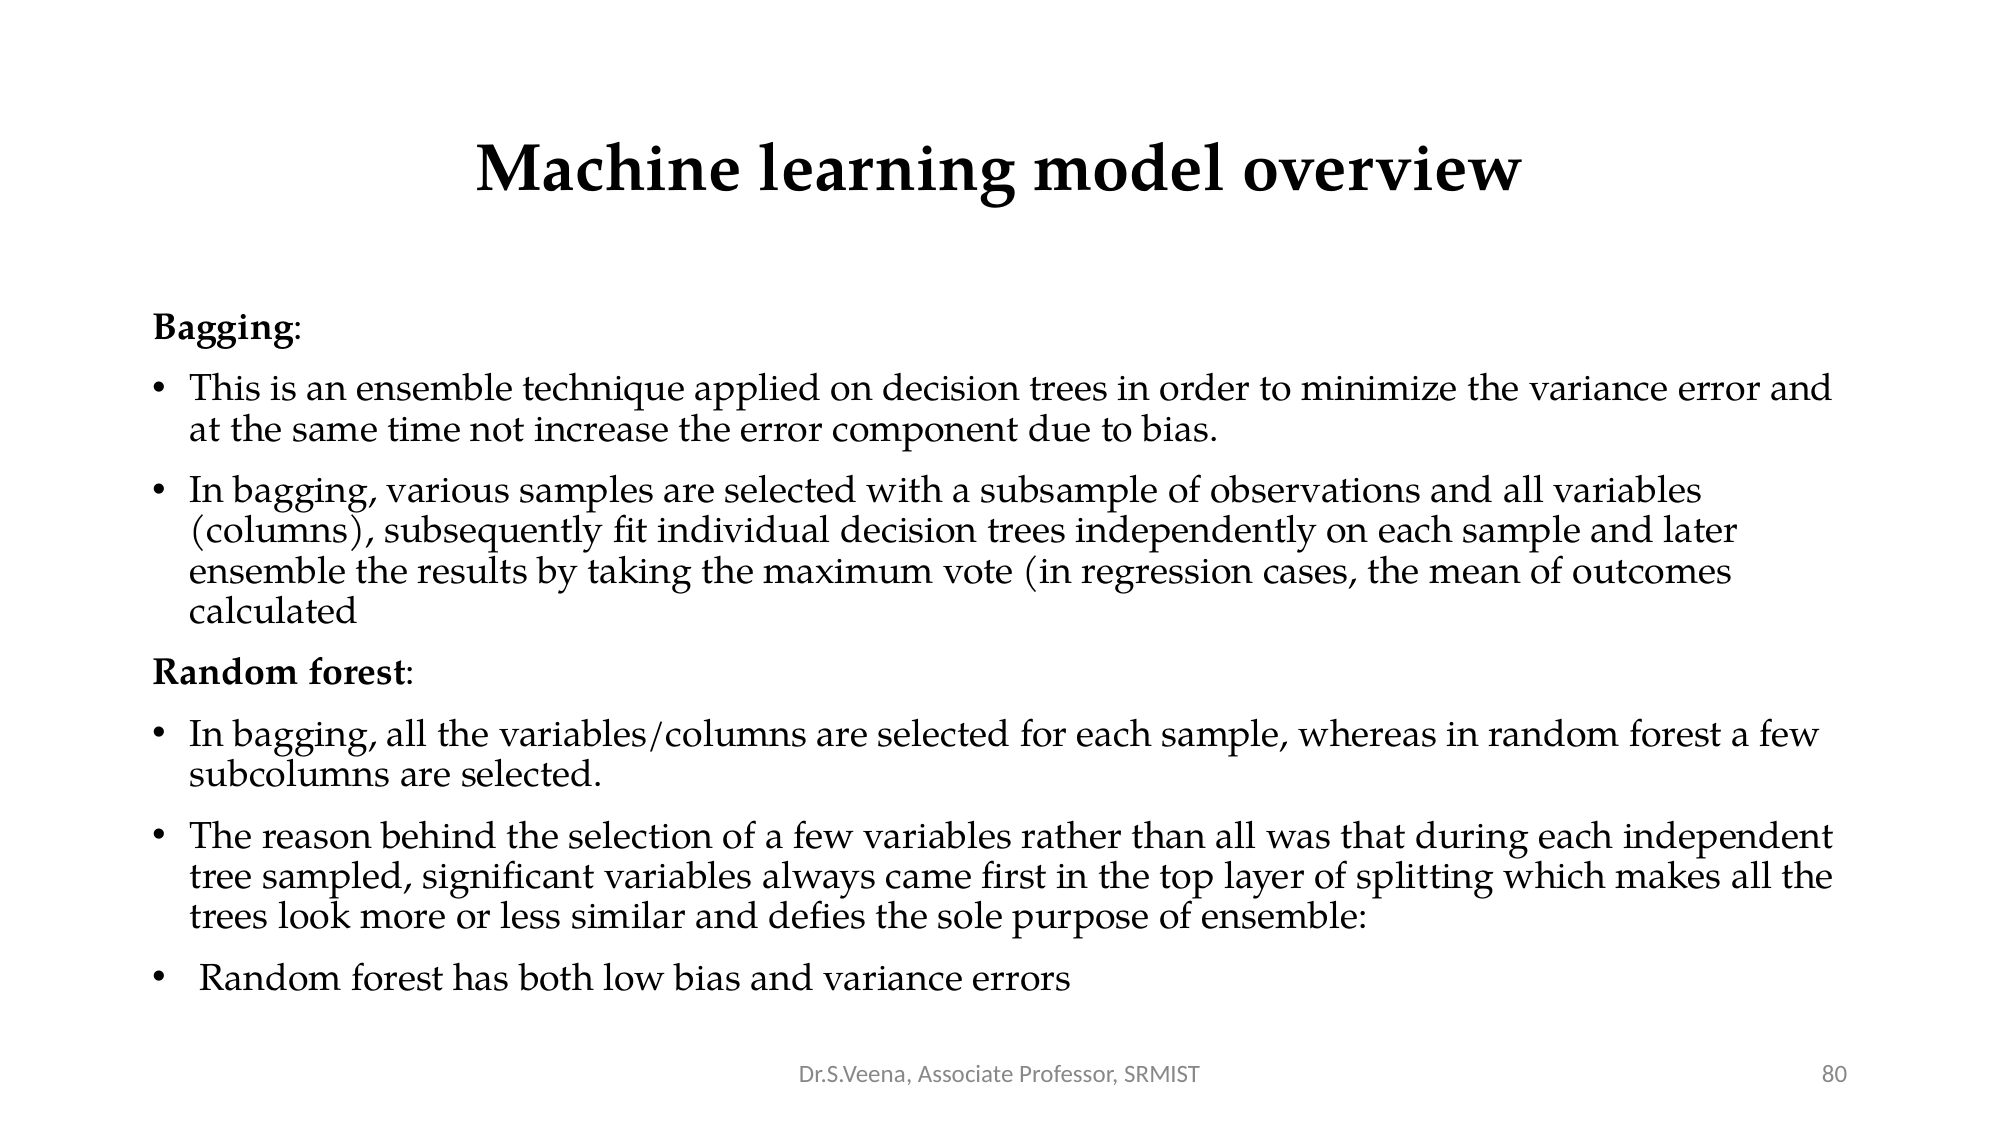

# Machine learning model overview
Bagging:
This is an ensemble technique applied on decision trees in order to minimize the variance error and at the same time not increase the error component due to bias.
In bagging, various samples are selected with a subsample of observations and all variables (columns), subsequently fit individual decision trees independently on each sample and later ensemble the results by taking the maximum vote (in regression cases, the mean of outcomes calculated
Random forest:
In bagging, all the variables/columns are selected for each sample, whereas in random forest a few subcolumns are selected.
The reason behind the selection of a few variables rather than all was that during each independent tree sampled, significant variables always came first in the top layer of splitting which makes all the trees look more or less similar and defies the sole purpose of ensemble:
 Random forest has both low bias and variance errors
Dr.S.Veena, Associate Professor, SRMIST
80